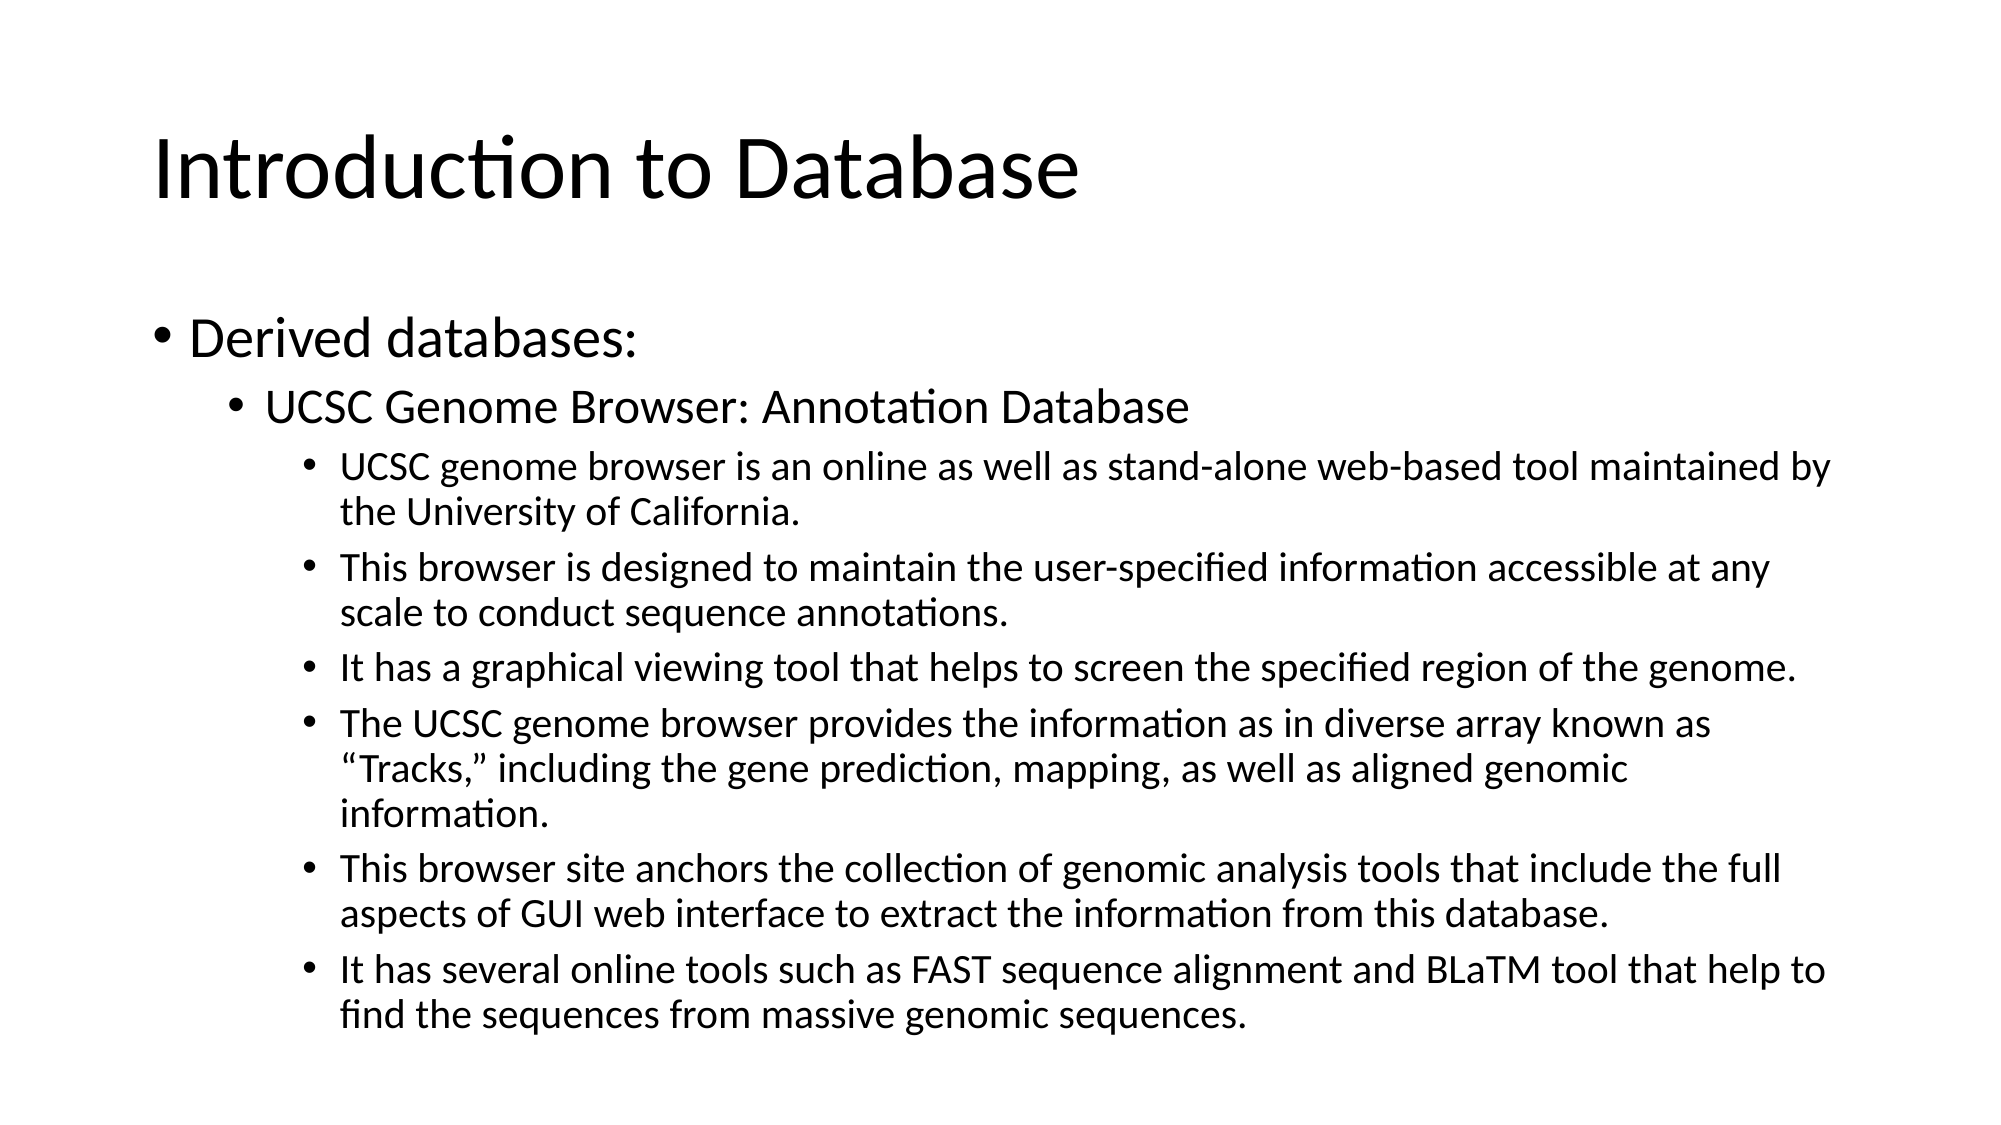

# Introduction to Database
Derived databases:
UCSC Genome Browser: Annotation Database
UCSC genome browser is an online as well as stand-alone web-based tool maintained by the University of California.
This browser is designed to maintain the user-specified information accessible at any scale to conduct sequence annotations.
It has a graphical viewing tool that helps to screen the specified region of the genome.
The UCSC genome browser provides the information as in diverse array known as “Tracks,” including the gene prediction, mapping, as well as aligned genomic information.
This browser site anchors the collection of genomic analysis tools that include the full aspects of GUI web interface to extract the information from this database.
It has several online tools such as FAST sequence alignment and BLaTM tool that help to find the sequences from massive genomic sequences.